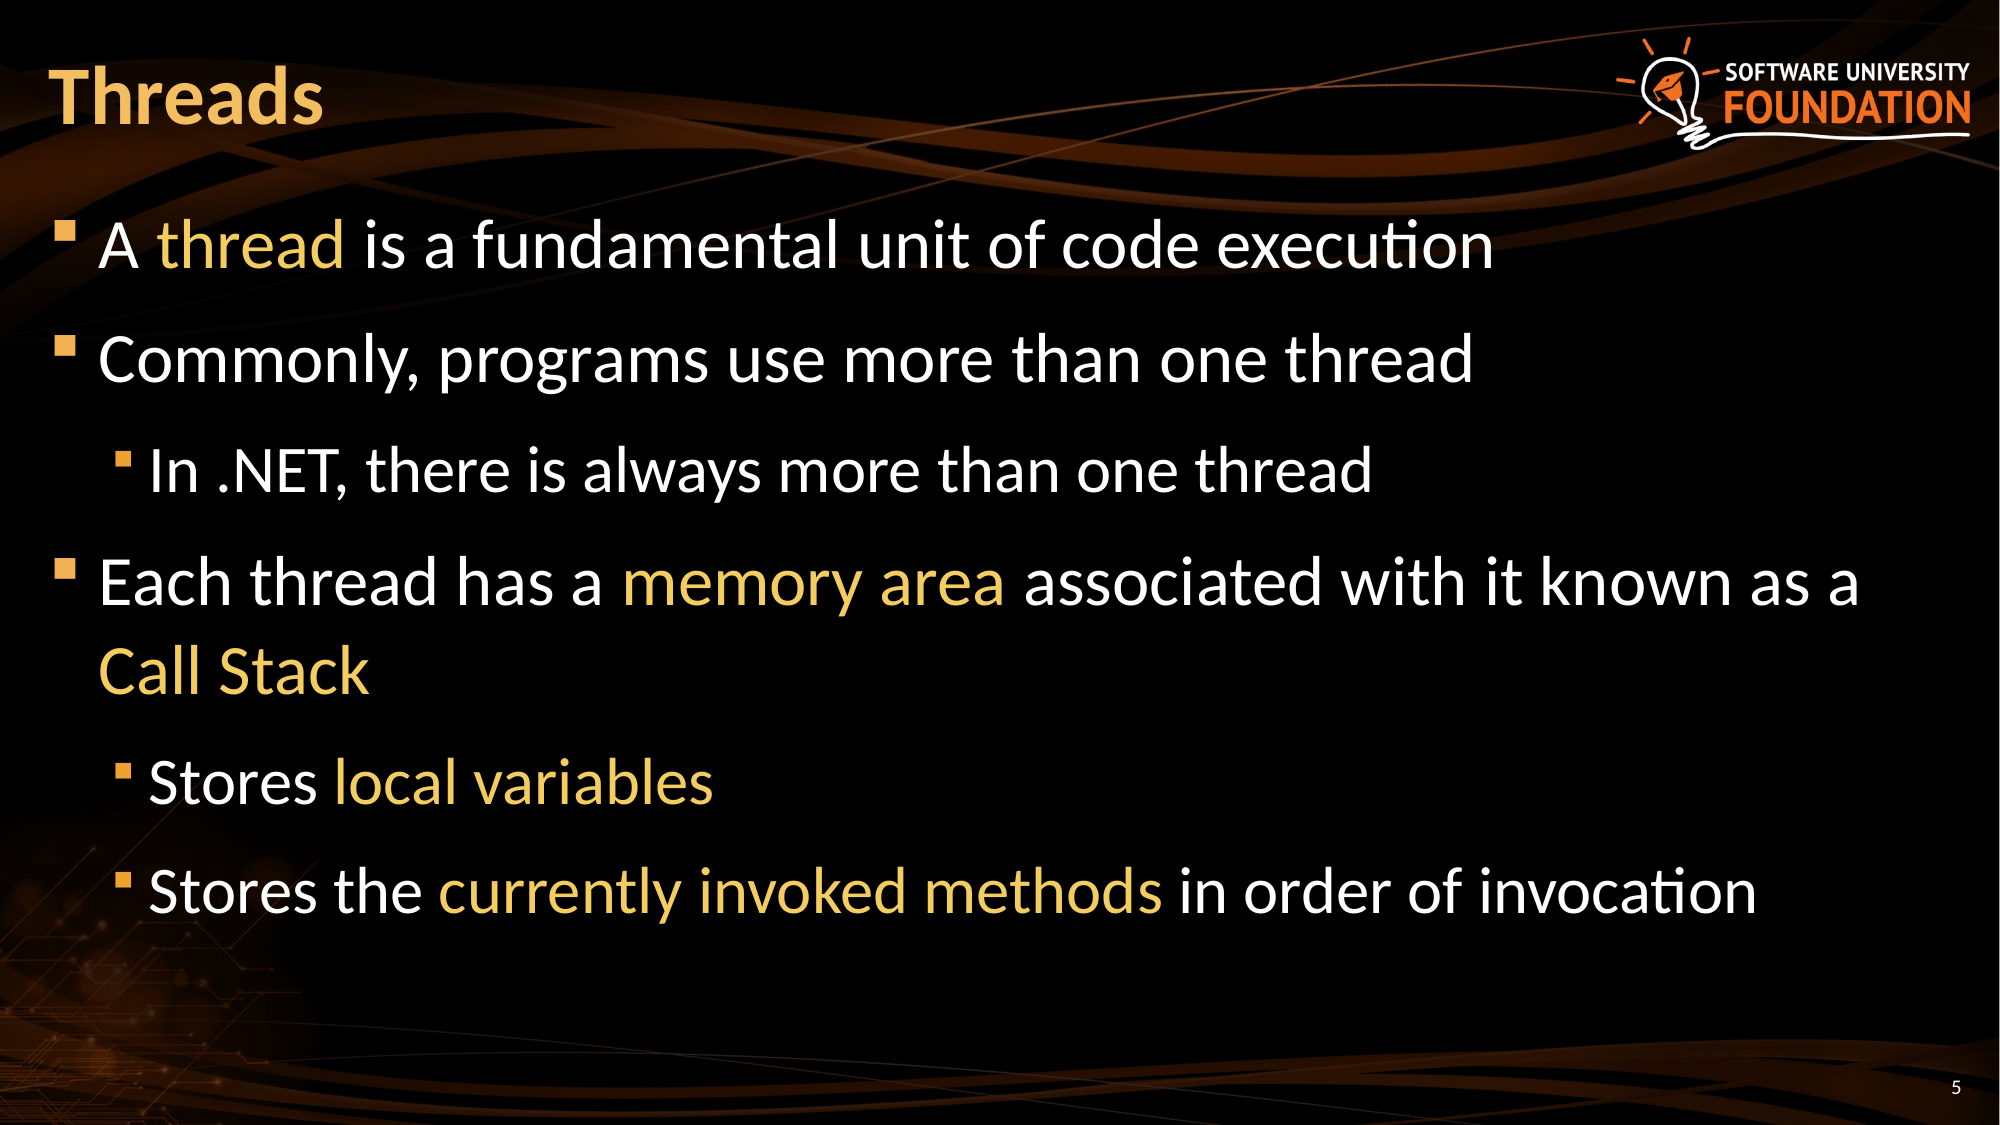

# Threads
A thread is a fundamental unit of code execution
Commonly, programs use more than one thread
In .NET, there is always more than one thread
Each thread has a memory area associated with it known as a Call Stack
Stores local variables
Stores the currently invoked methods in order of invocation
5